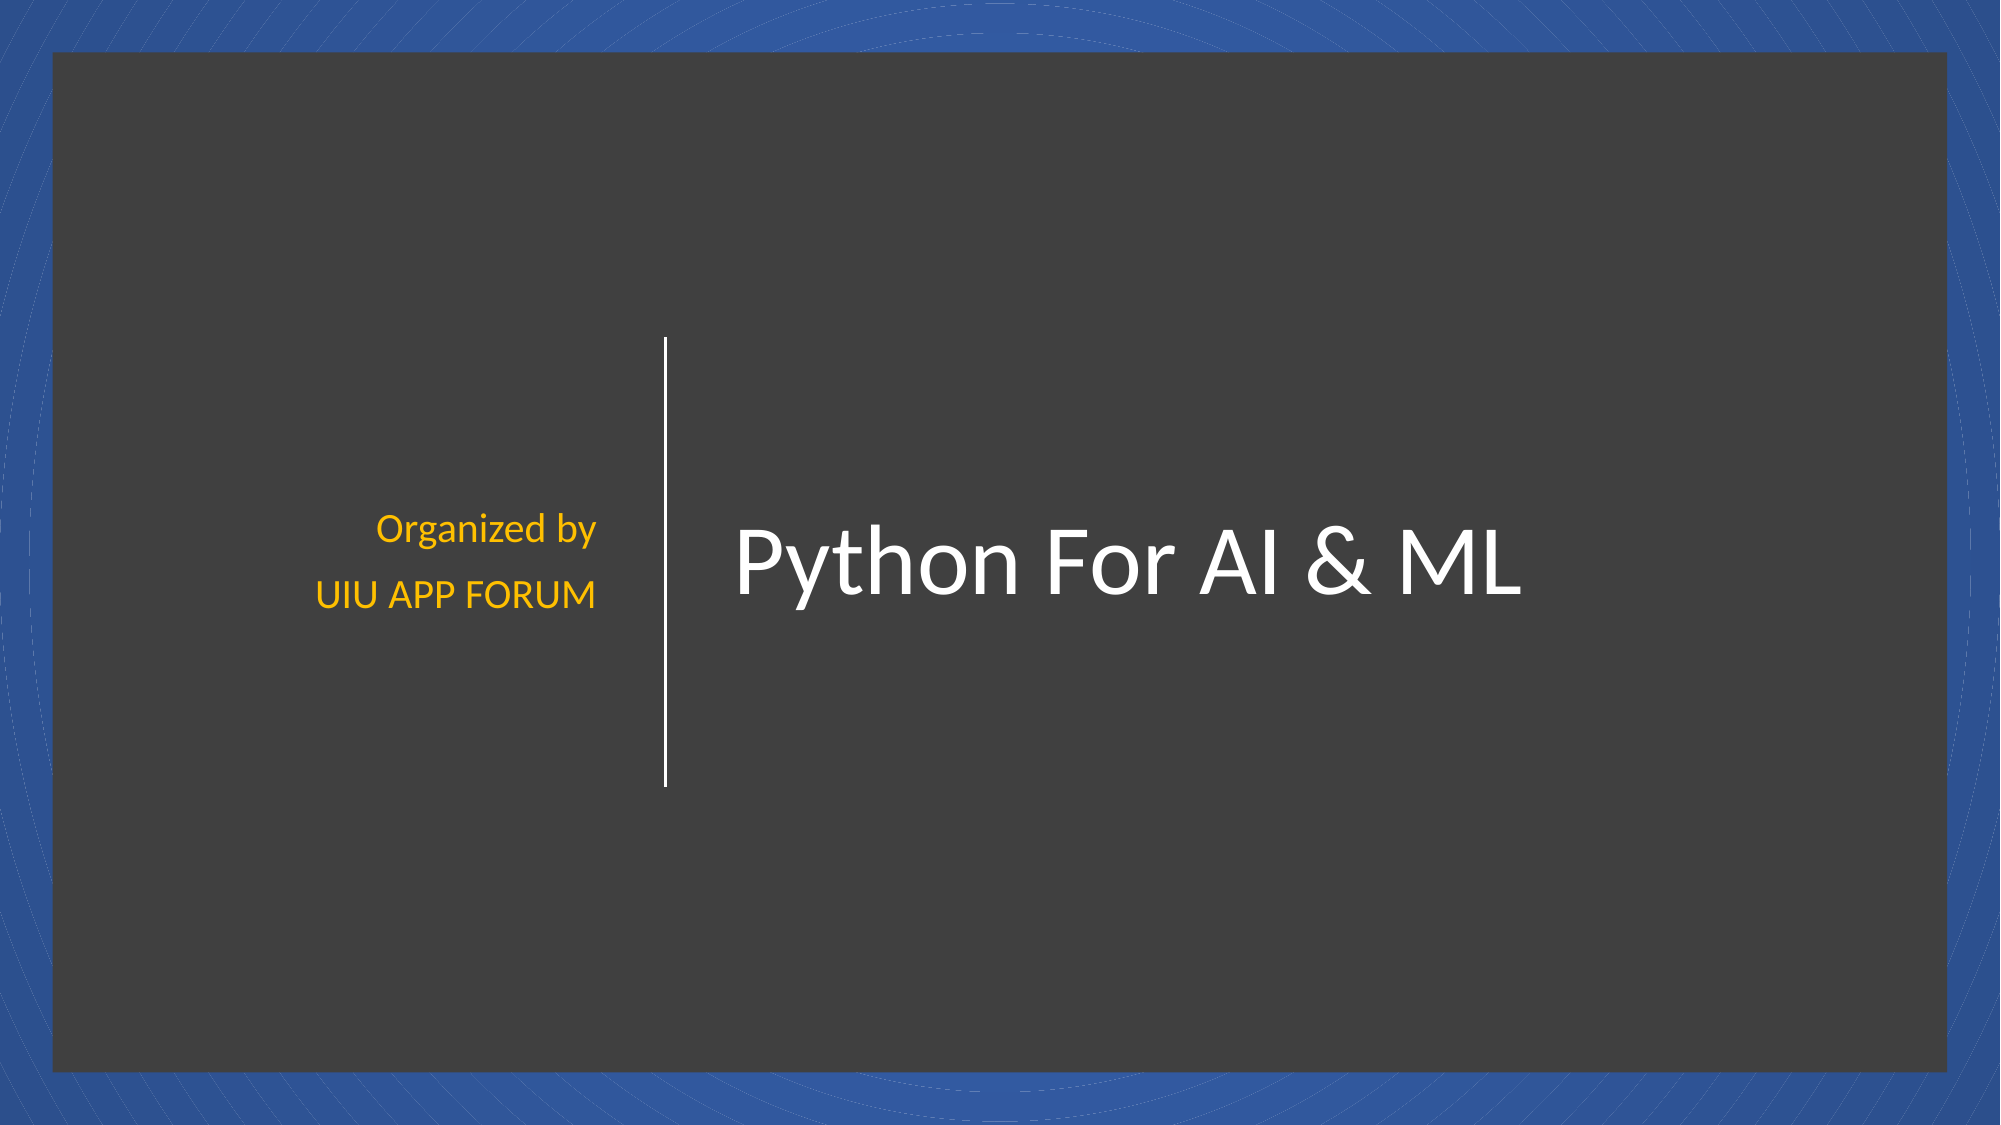

Organized by
 UIU APP FORUM
# Python For AI & ML